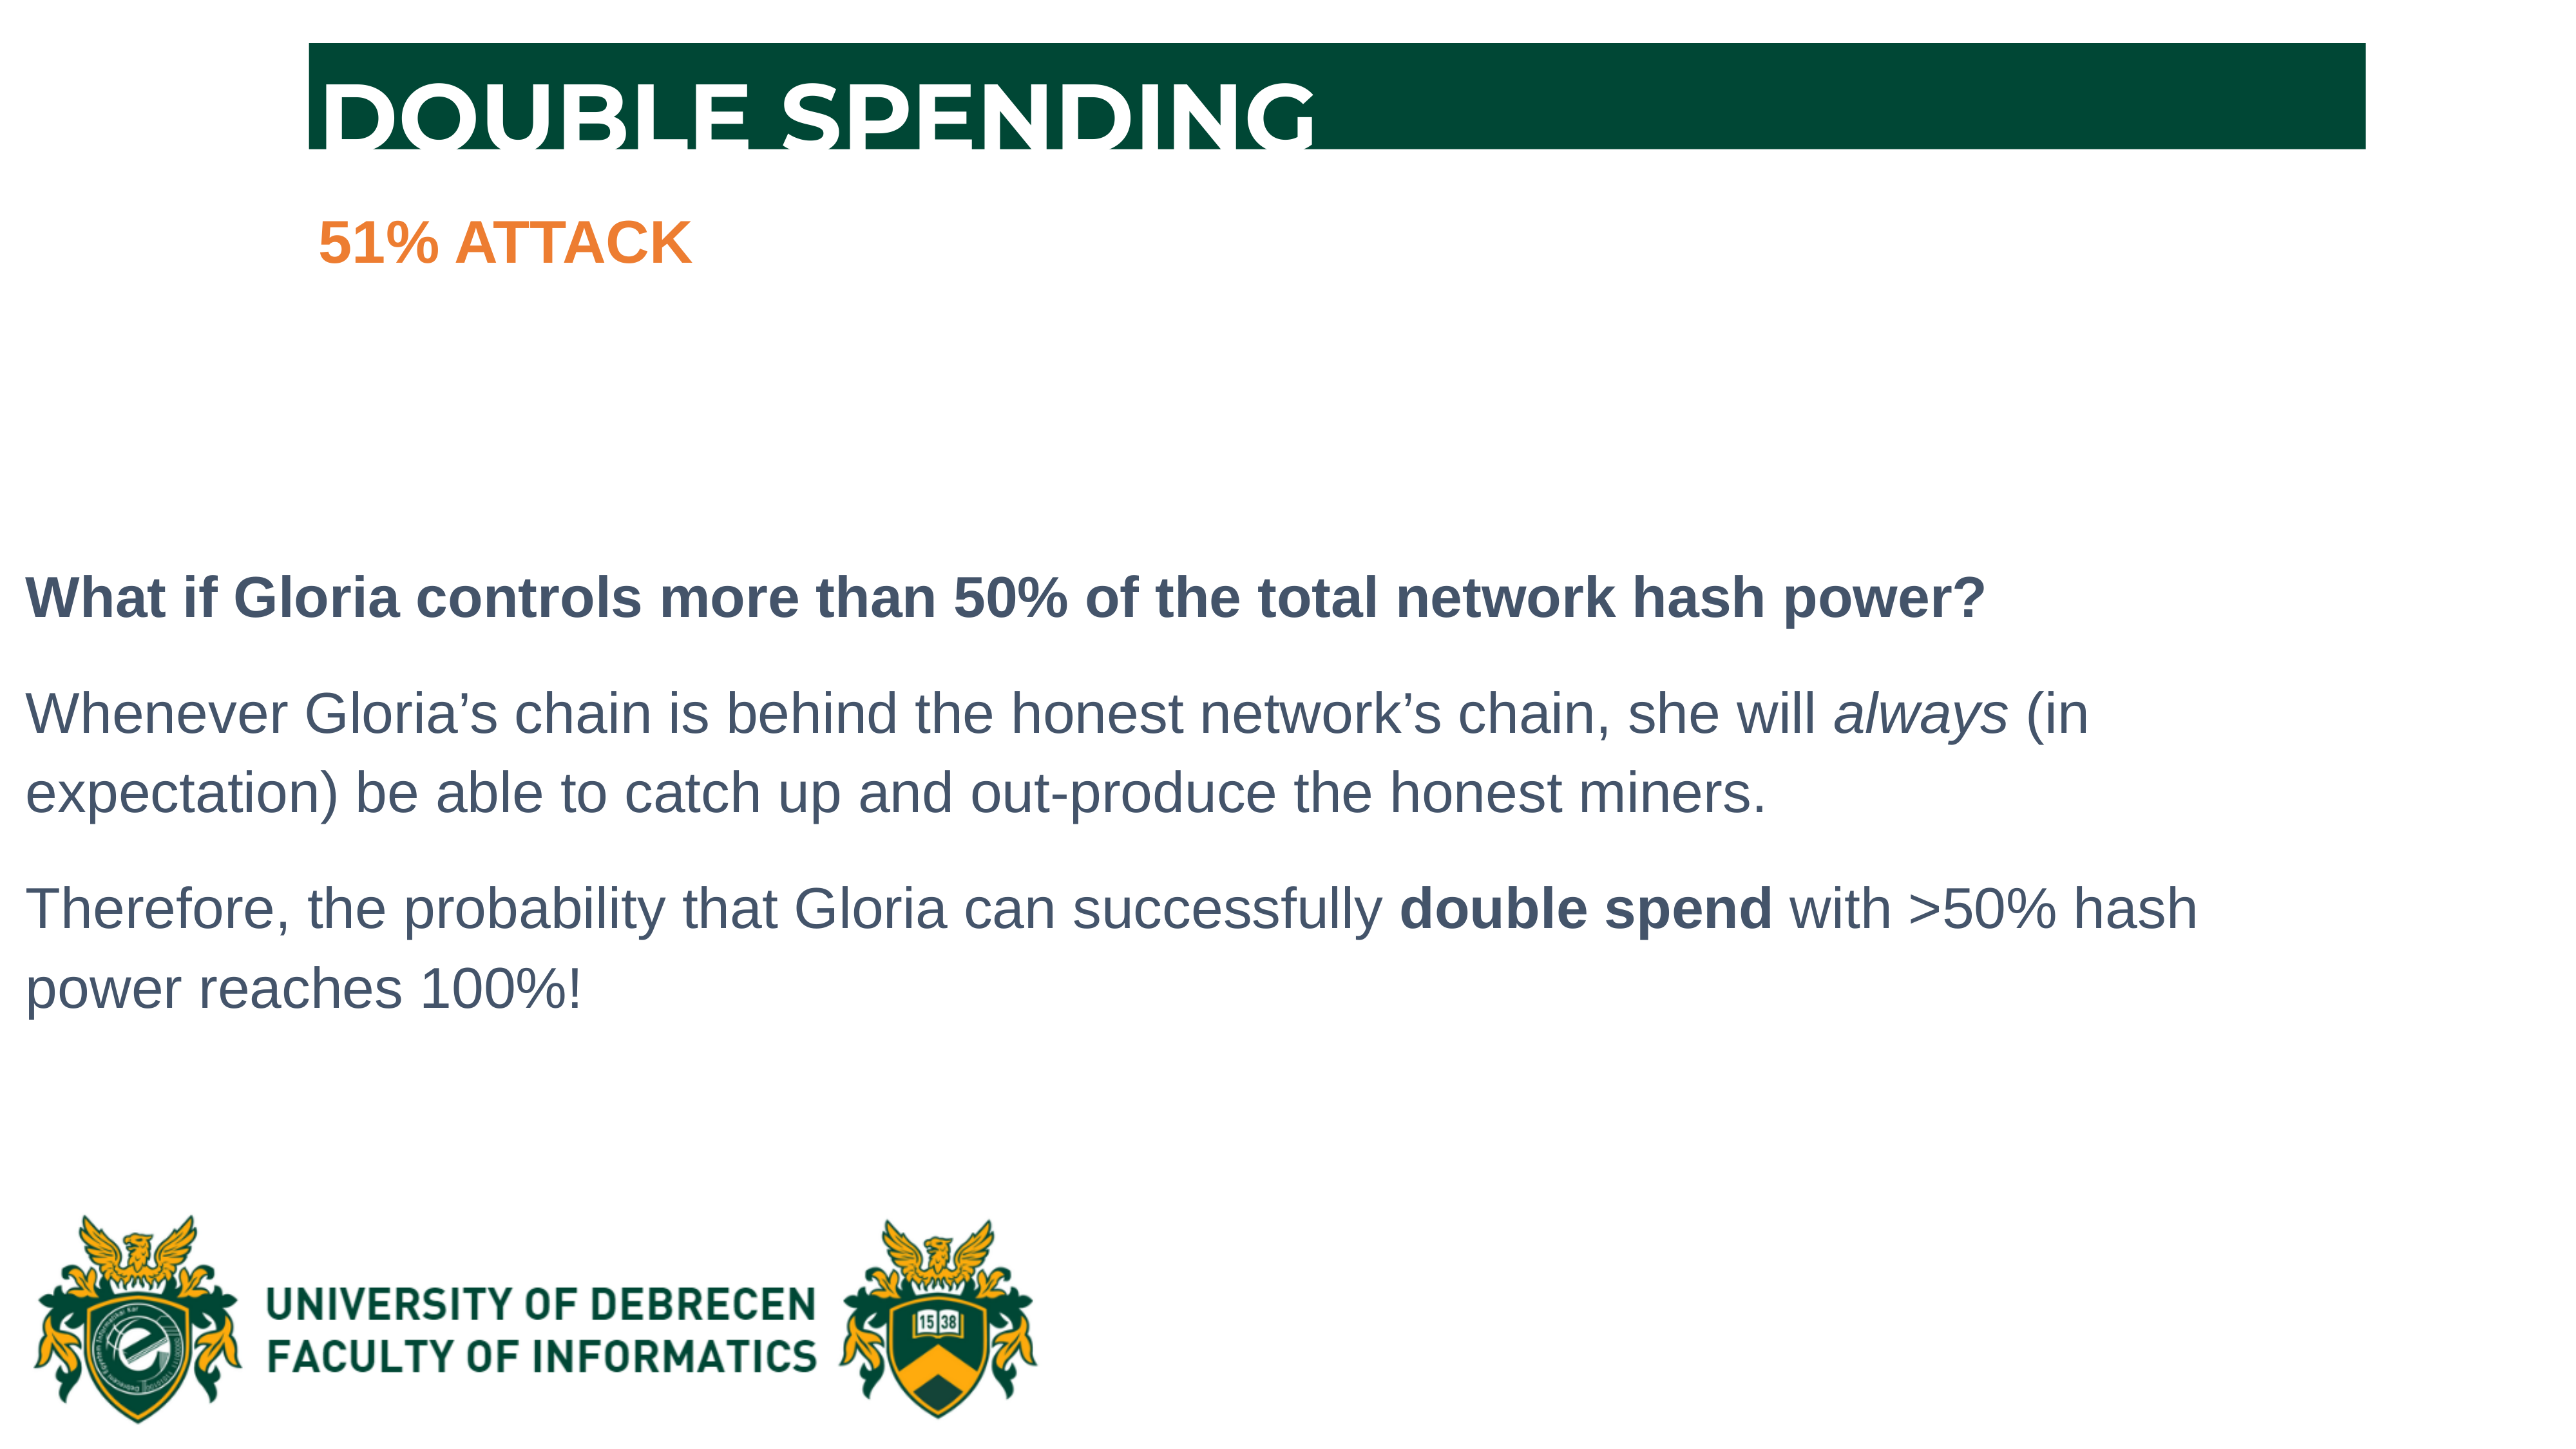

DOUBLE SPENDING

51% ATTACK
What if Gloria controls more than 50% of the total network hash power?
Whenever Gloria’s chain is behind the honest network’s chain, she will always (in expectation) be able to catch up and out-produce the honest miners.
Therefore, the probability that Gloria can successfully double spend with >50% hash power reaches 100%!